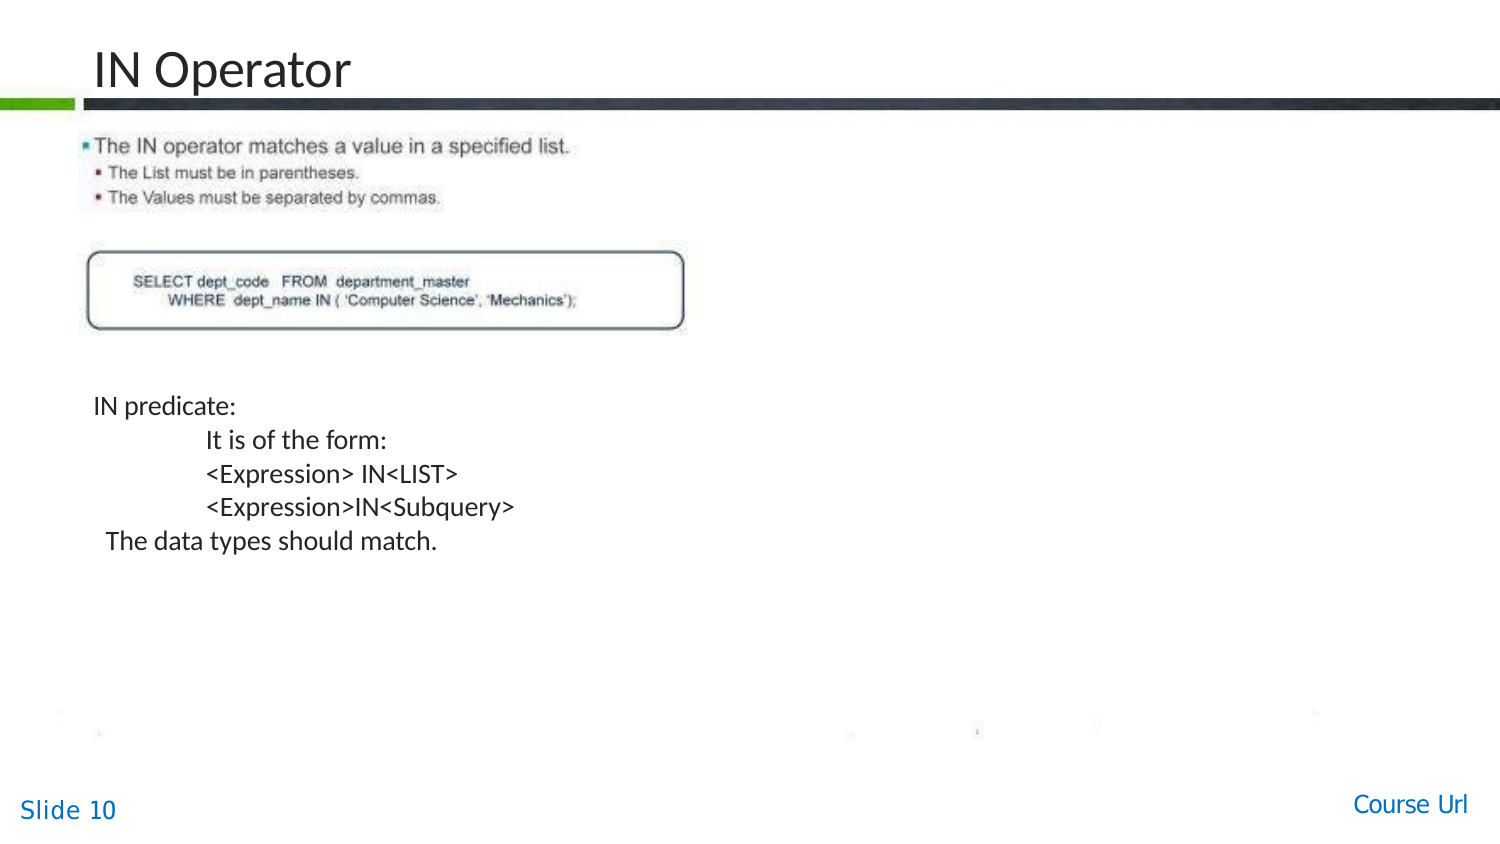

# IN Operator

IN predicate:
It is of the form:
<Expression> IN<LIST>
<Expression>IN<Subquery>  The data types should match.
Course Url
Slide 10